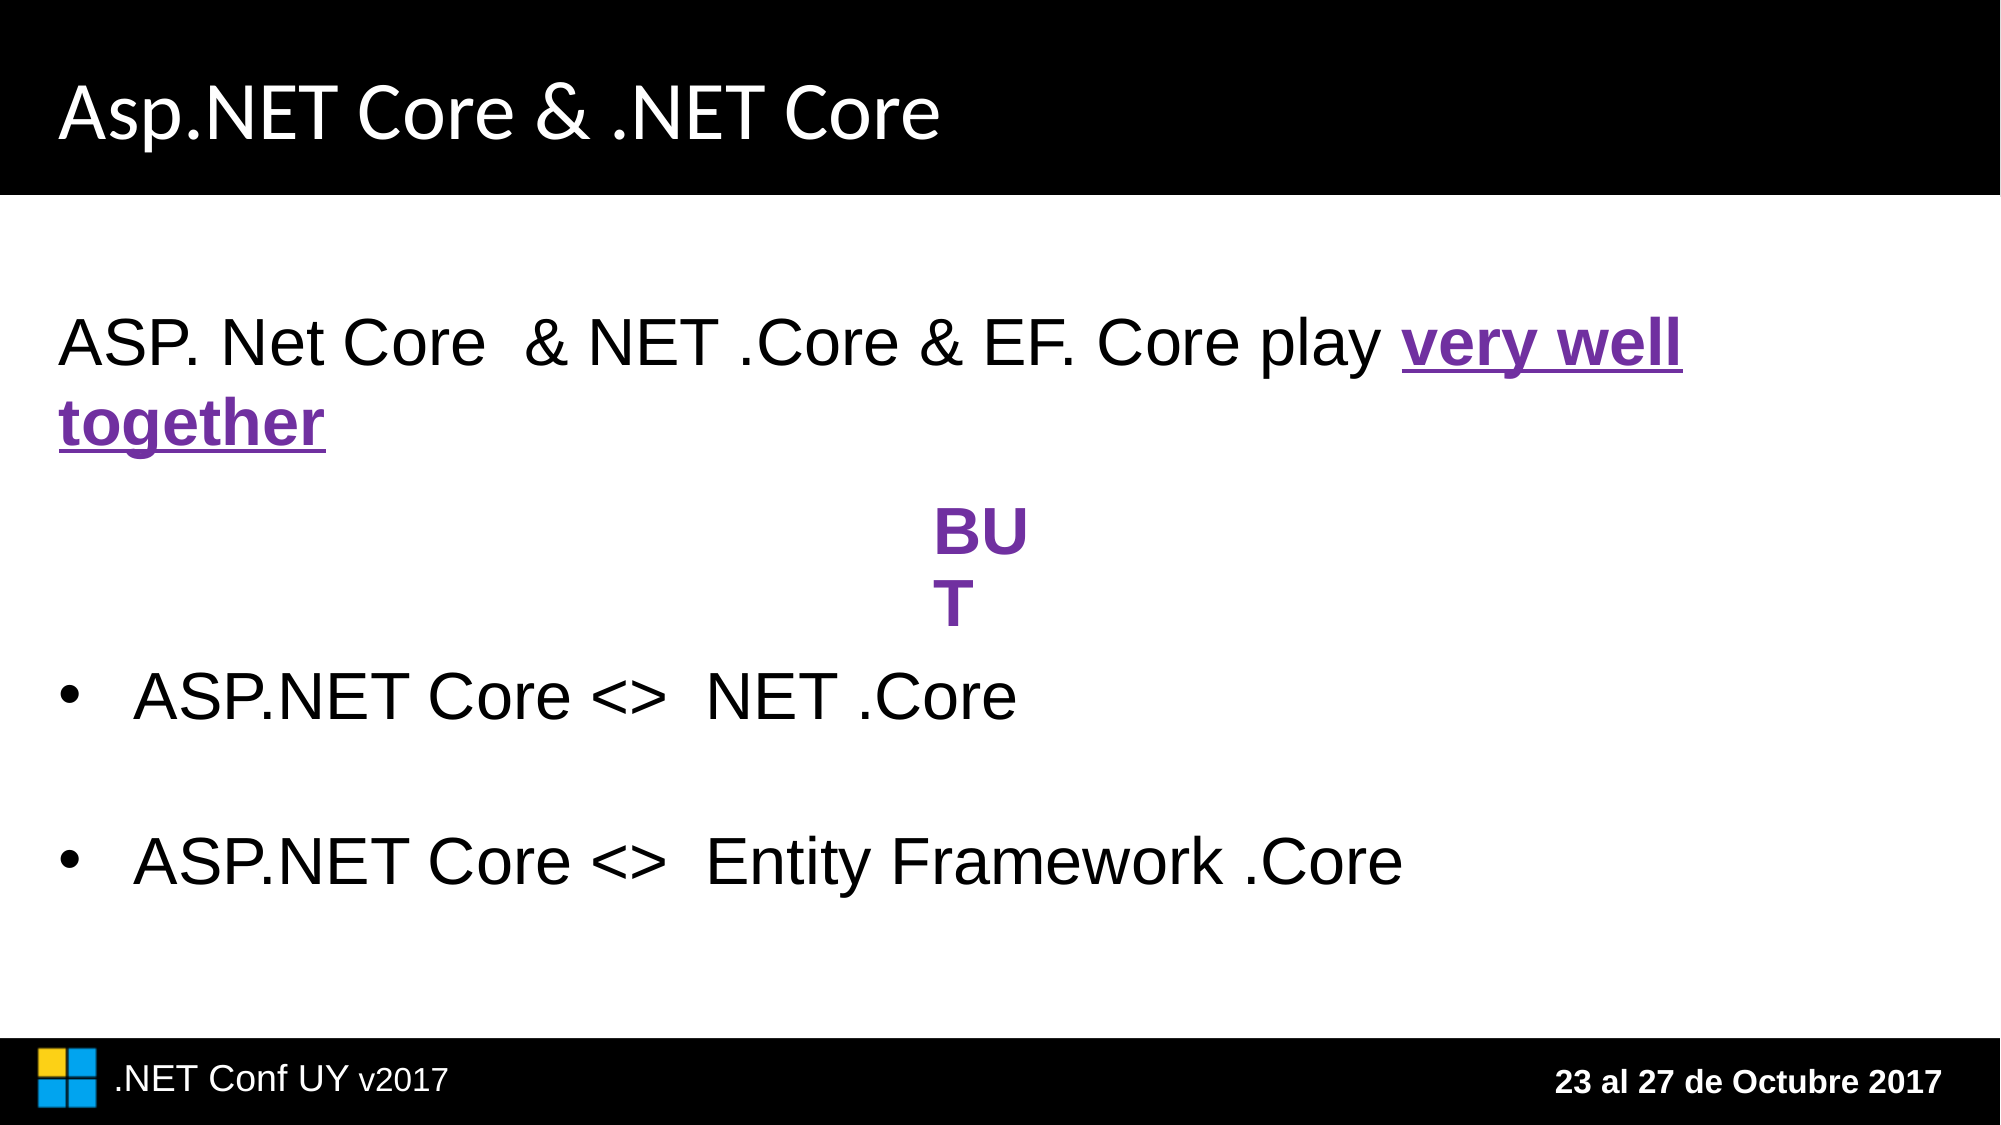

# Asp.NET Core & .NET Core
ASP. Net Core  & NET .Core & EF. Core play very well together
BUT

ASP.NET Core <>  NET .Core

ASP.NET Core <>  Entity Framework .Core